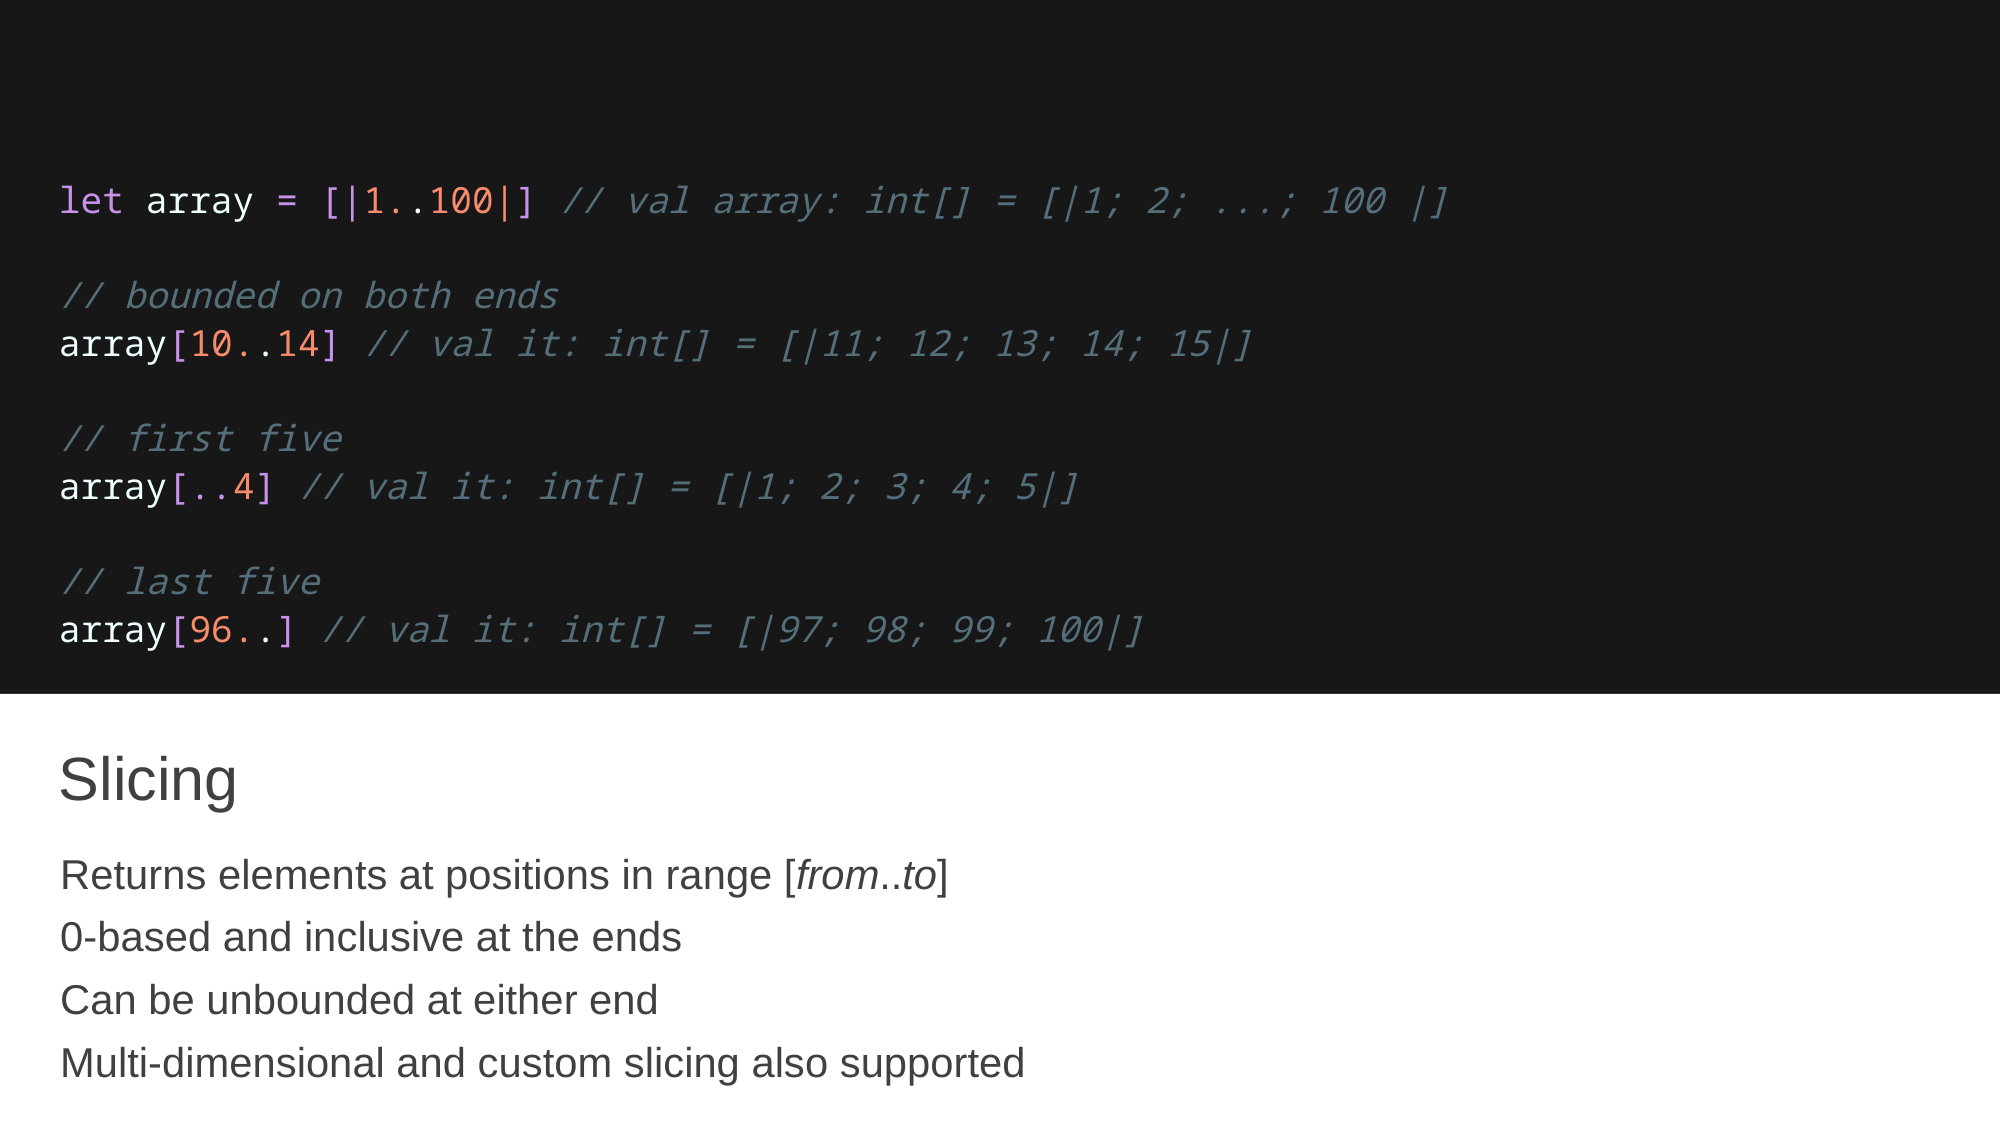

let array = [|1..100|] // val array: int[] = [|1; 2; ...; 100 |]

// bounded on both ends
array[10..14] // val it: int[] = [|11; 12; 13; 14; 15|]
// first five
array[..4] // val it: int[] = [|1; 2; 3; 4; 5|]

// last five
array[96..] // val it: int[] = [|97; 98; 99; 100|]
# Slicing

Returns elements at positions in range [from..to]
0-based and inclusive at the ends
Can be unbounded at either end
Multi-dimensional and custom slicing also supported